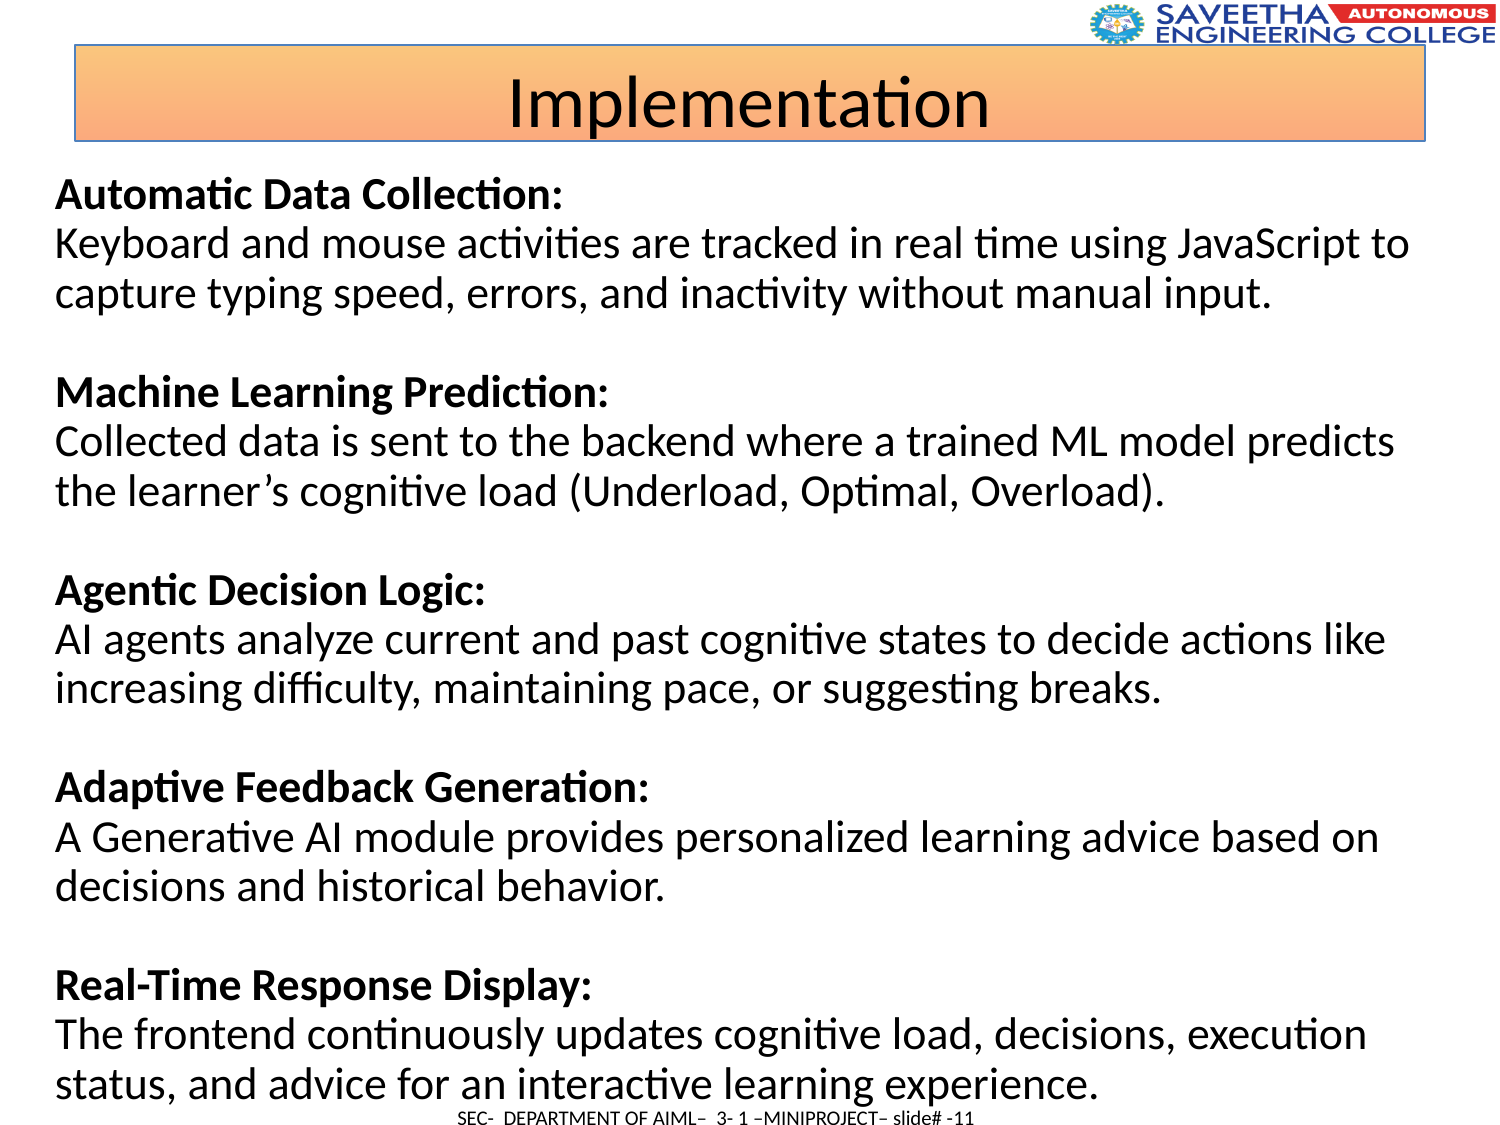

Implementation
Automatic Data Collection:
Keyboard and mouse activities are tracked in real time using JavaScript to capture typing speed, errors, and inactivity without manual input.

Machine Learning Prediction:
Collected data is sent to the backend where a trained ML model predicts the learner’s cognitive load (Underload, Optimal, Overload).

Agentic Decision Logic:
AI agents analyze current and past cognitive states to decide actions like increasing difficulty, maintaining pace, or suggesting breaks.

Adaptive Feedback Generation:
A Generative AI module provides personalized learning advice based on decisions and historical behavior.

Real-Time Response Display:
The frontend continuously updates cognitive load, decisions, execution status, and advice for an interactive learning experience.